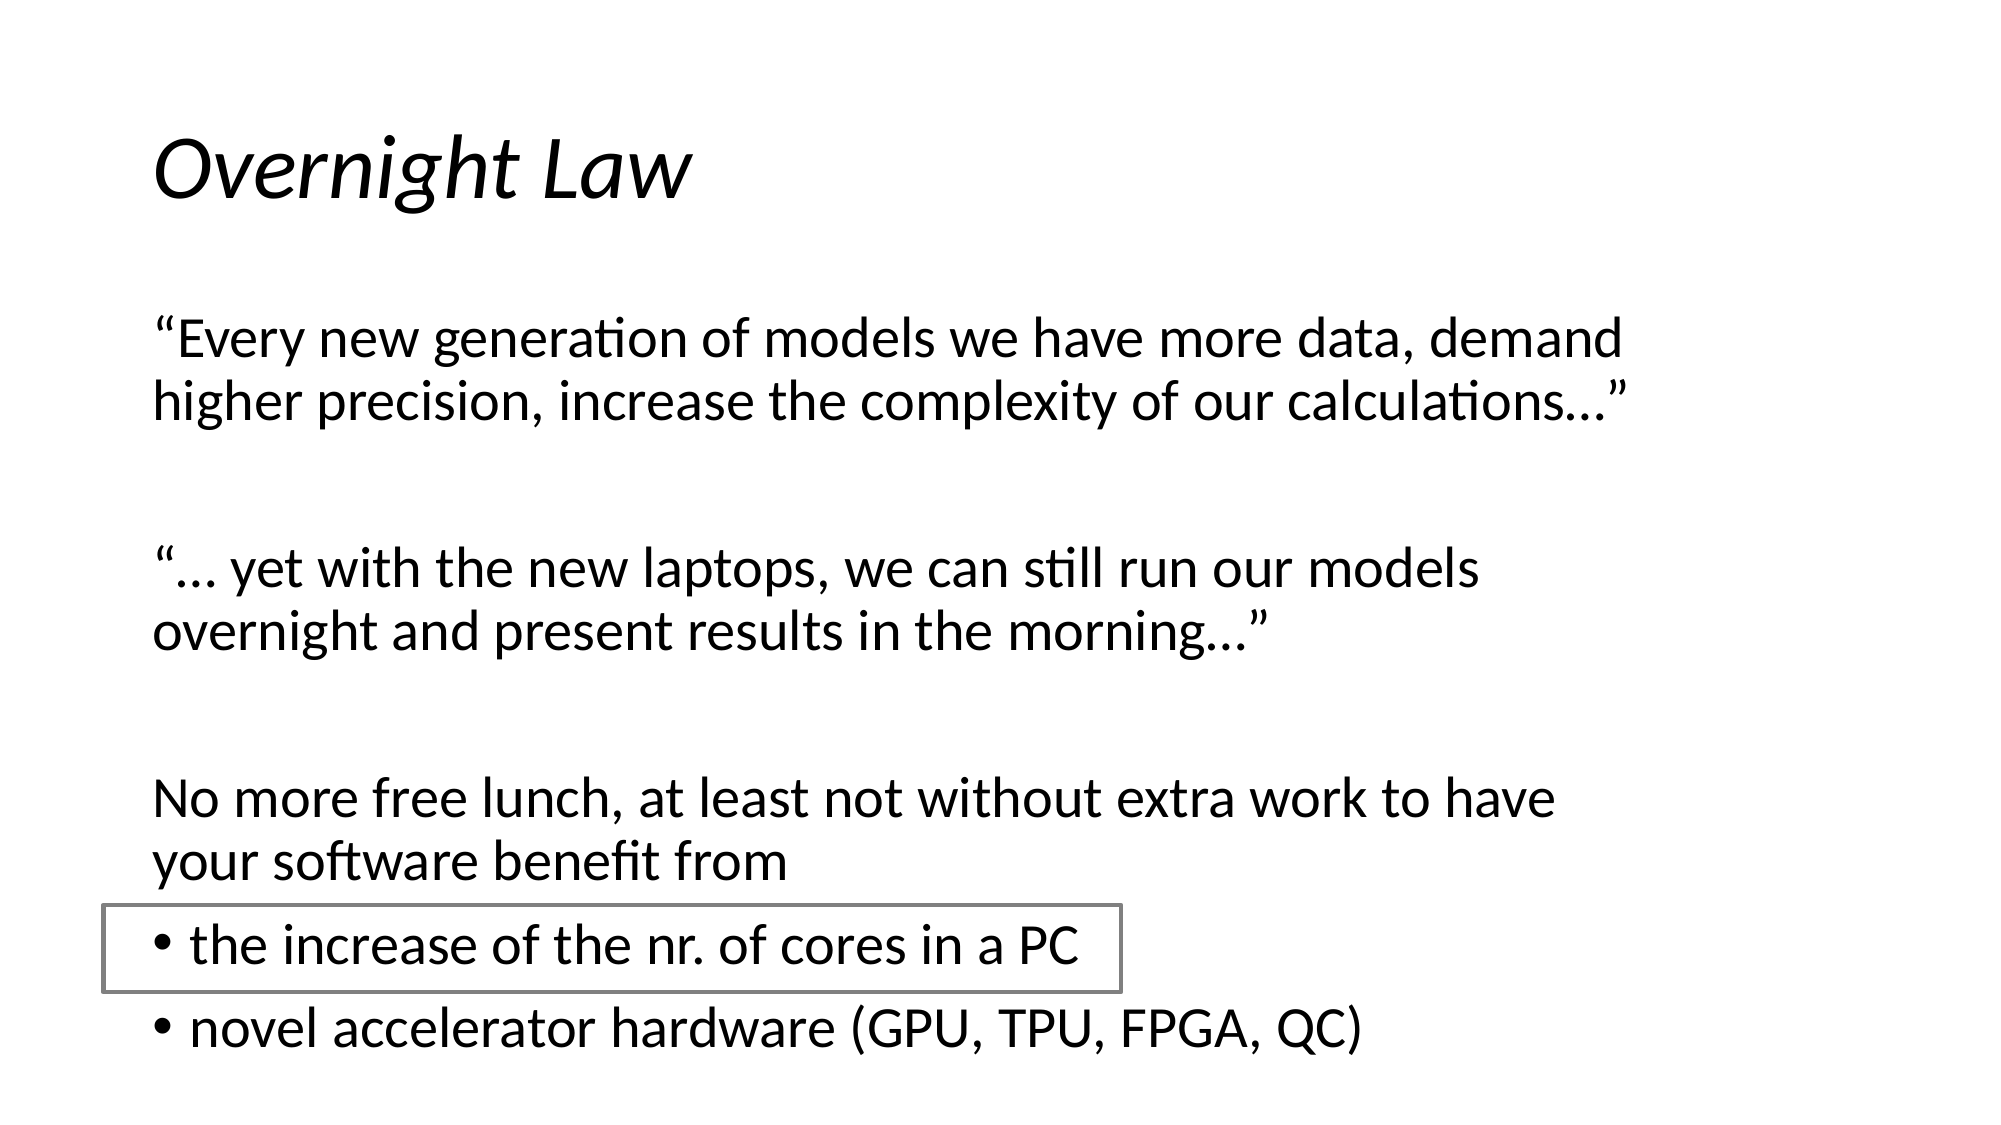

# Overnight Law
“Every new generation of models we have more data, demand higher precision, increase the complexity of our calculations…”

“… yet with the new laptops, we can still run our models overnight and present results in the morning…”

No more free lunch, at least not without extra work to have your software benefit from
the increase of the nr. of cores in a PC
novel accelerator hardware (GPU, TPU, FPGA, QC)